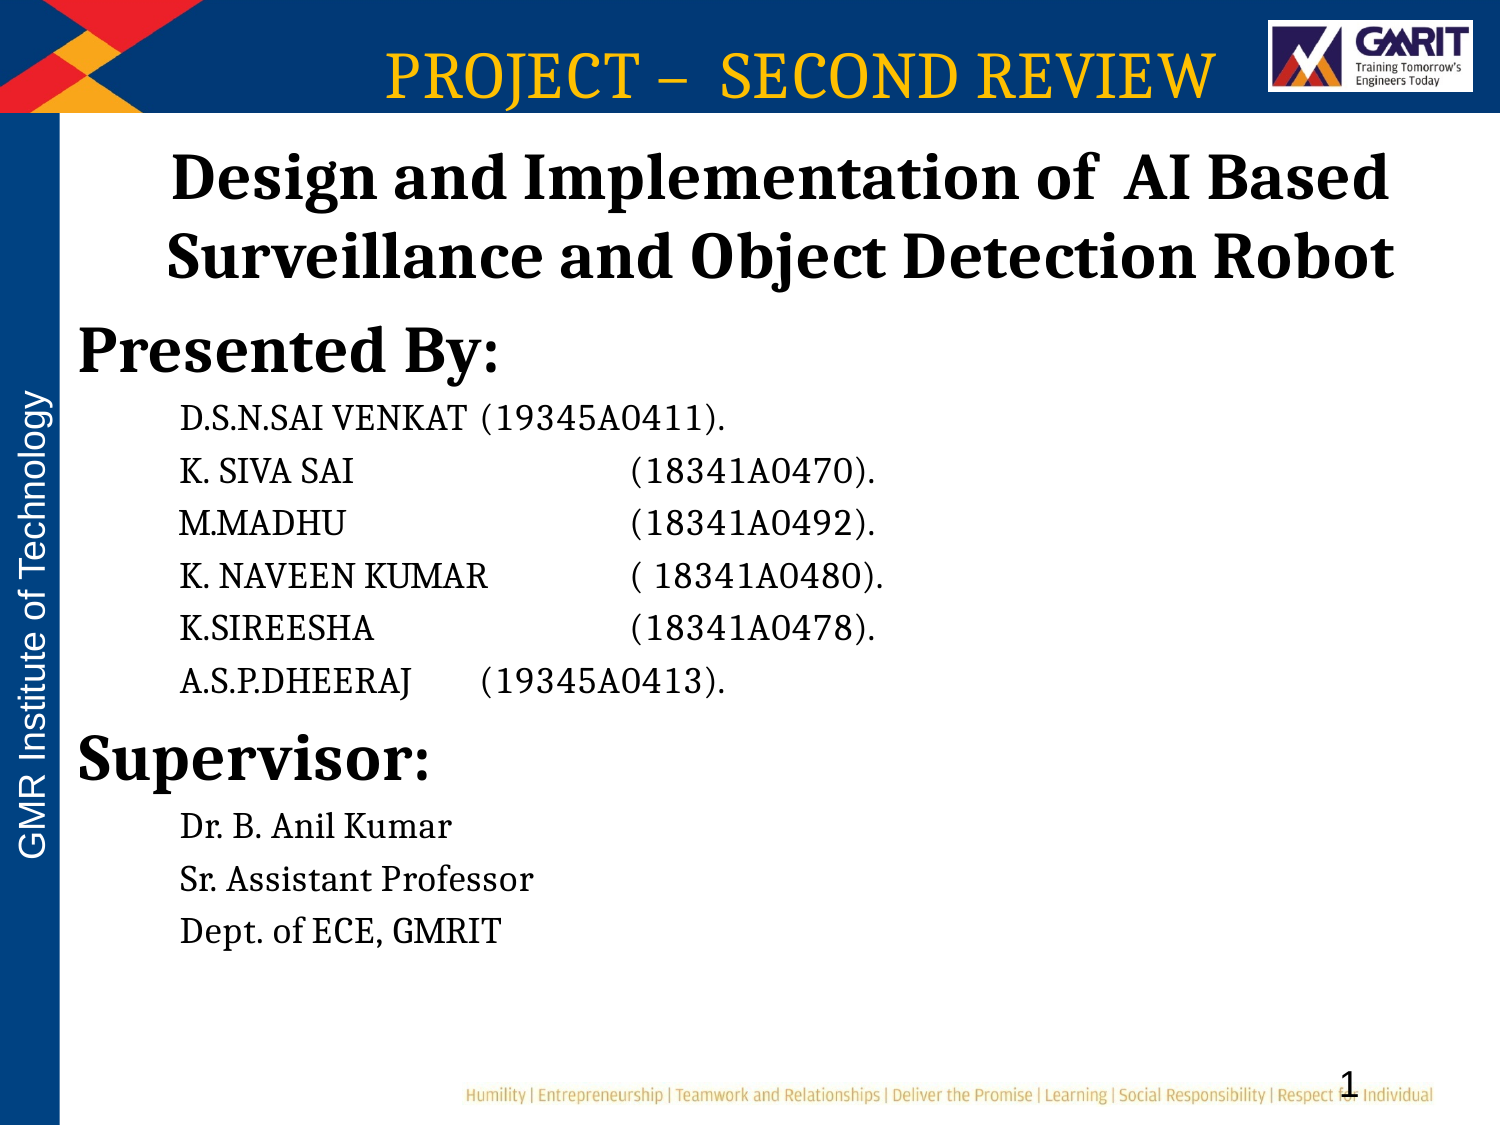

# PROJECT –  SECOND REVIEW
Design and Implementation of  AI Based Surveillance and Object Detection Robot
Presented By:
D.S.N.SAI VENKAT 	(19345A0411).
K. SIVA SAI 		(18341A0470).
M.MADHU 		(18341A0492).
K. NAVEEN KUMAR	( 18341A0480).
K.SIREESHA	 	(18341A0478).
A.S.P.DHEERAJ 	(19345A0413).
Supervisor:
Dr. B. Anil Kumar
Sr. Assistant Professor
Dept. of ECE, GMRIT
             1